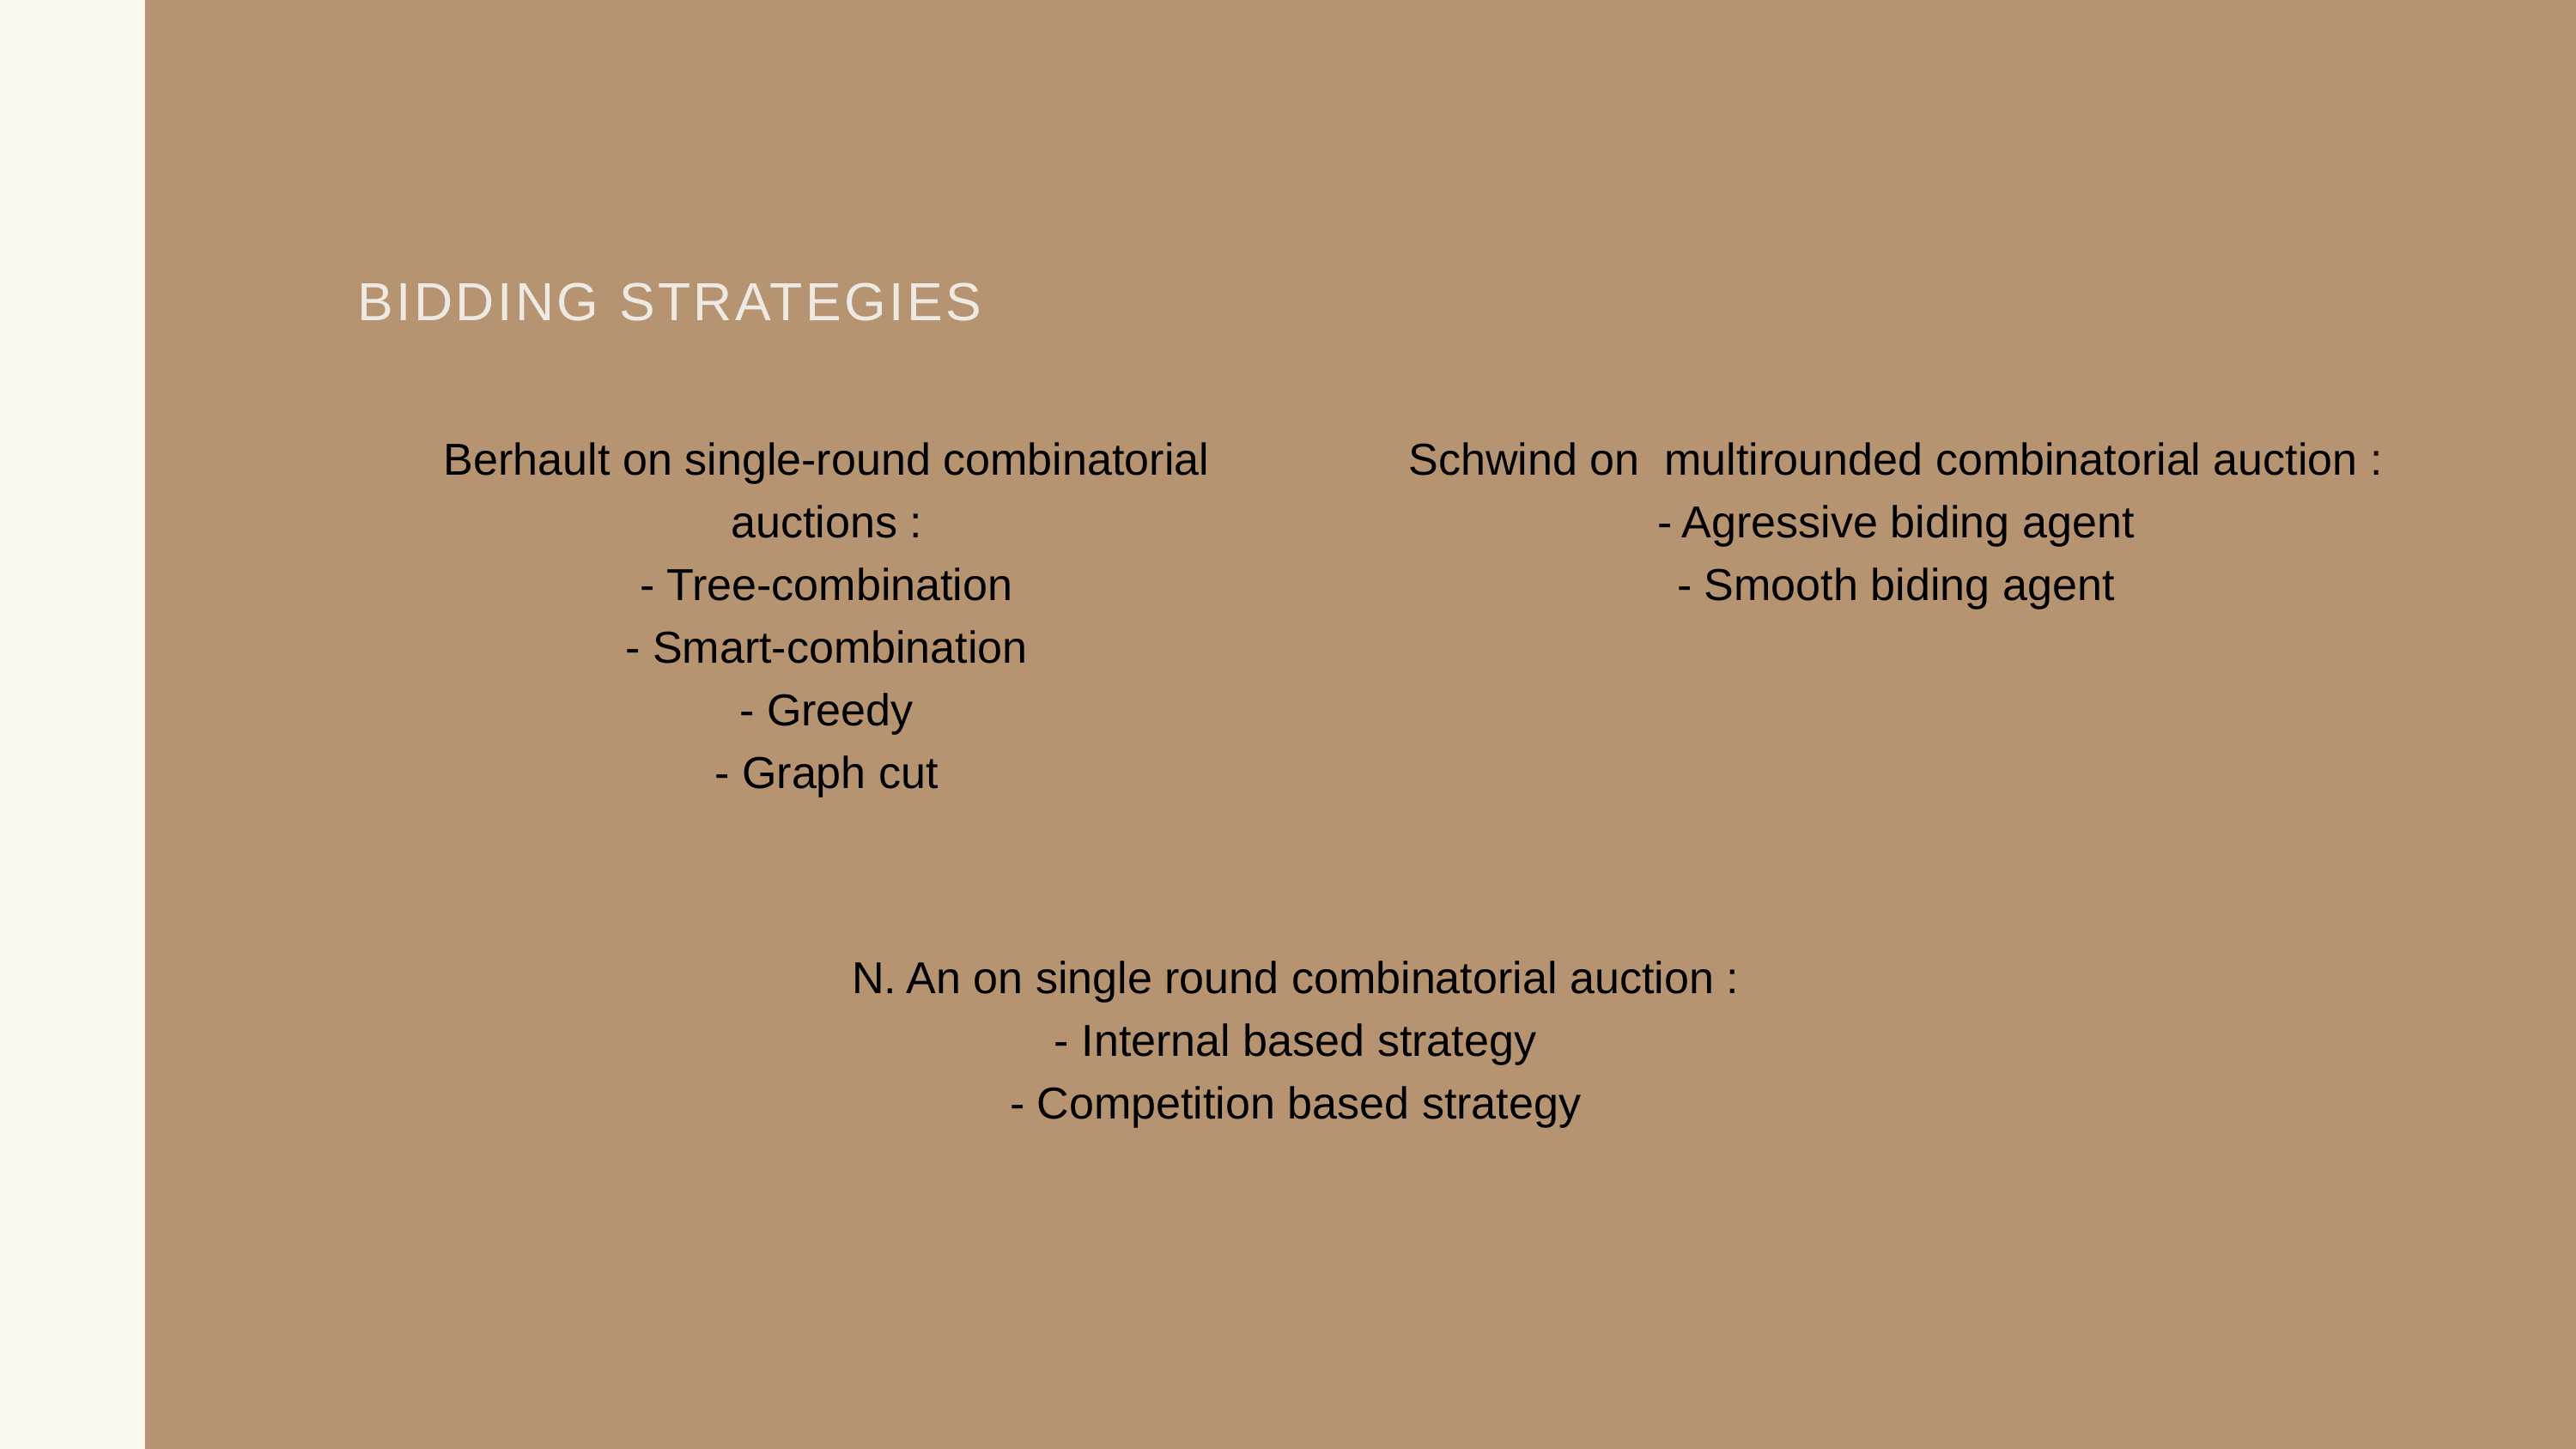

BIDDING STRATEGIES
Berhault on single-round combinatorial auctions :
- Tree-combination
- Smart-combination
- Greedy
- Graph cut

Schwind on  multirounded combinatorial auction :
- Agressive biding agent
- Smooth biding agent
N. An on single round combinatorial auction :
- Internal based strategy
- Competition based strategy